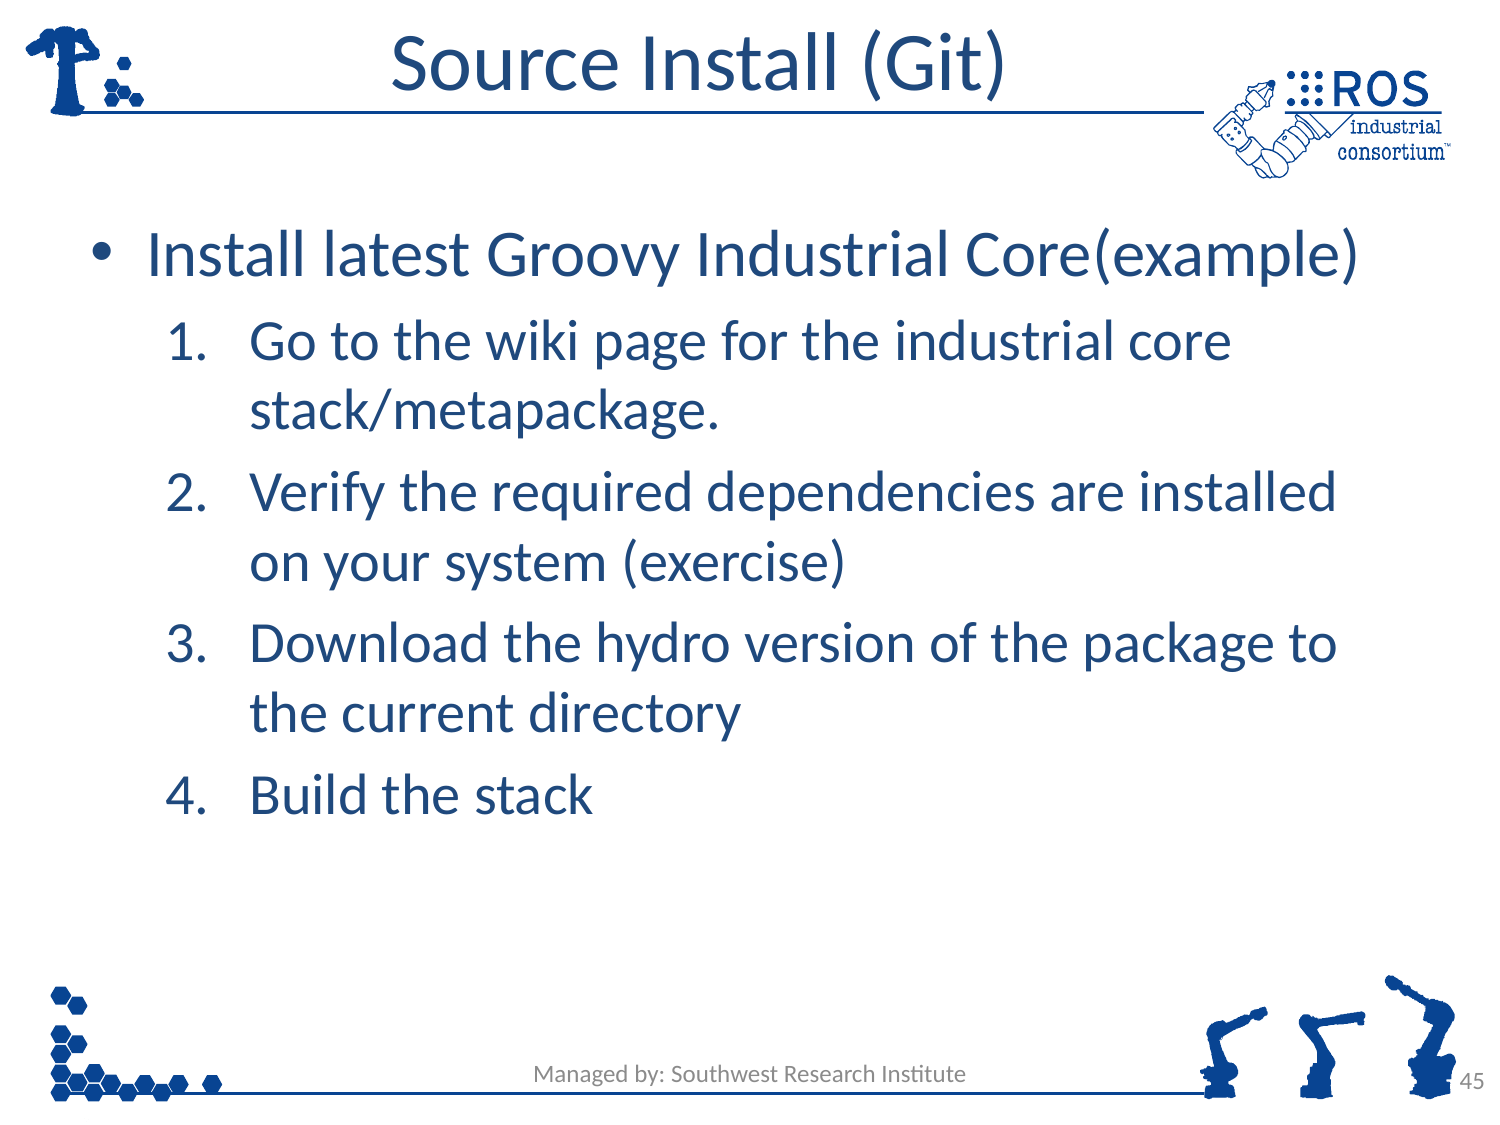

# Source Install (Git)
Install latest Groovy Industrial Core(example)
Go to the wiki page for the industrial core stack/metapackage.
Verify the required dependencies are installed on your system (exercise)
Download the hydro version of the package to the current directory
Build the stack

Managed by: Southwest Research Institute
45